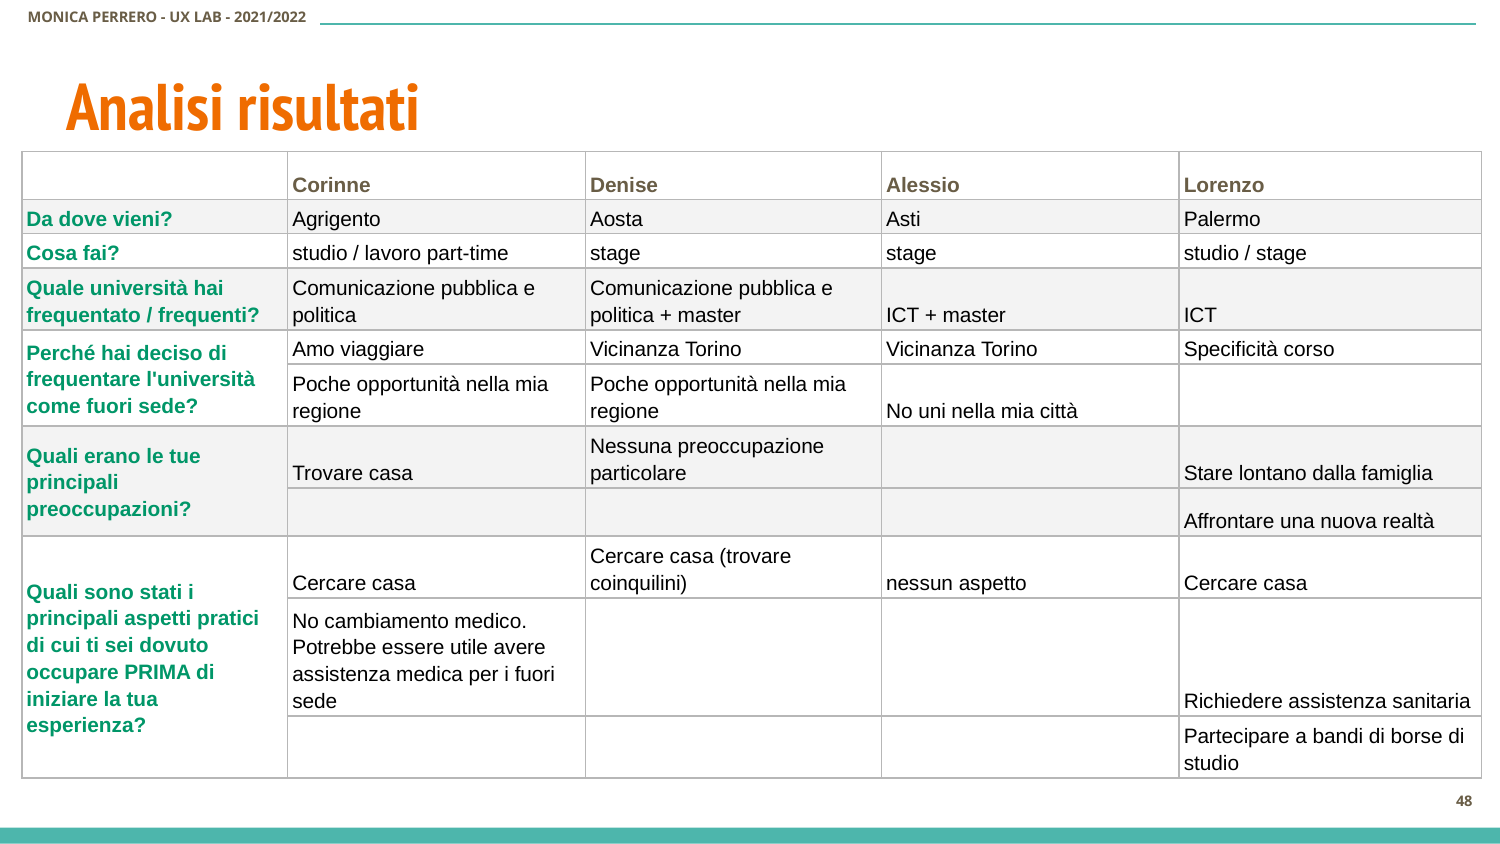

# Analisi risultati
|  | Corinne | Denise | Alessio | Lorenzo |
| --- | --- | --- | --- | --- |
| Da dove vieni? | Agrigento | Aosta | Asti | Palermo |
| Cosa fai? | studio / lavoro part-time | stage | stage | studio / stage |
| Quale università hai frequentato / frequenti? | Comunicazione pubblica e politica | Comunicazione pubblica e politica + master | ICT + master | ICT |
| Perché hai deciso di frequentare l'università come fuori sede? | Amo viaggiare | Vicinanza Torino | Vicinanza Torino | Specificità corso |
|  | Poche opportunità nella mia regione | Poche opportunità nella mia regione | No uni nella mia città |  |
| Quali erano le tue principali preoccupazioni? | Trovare casa | Nessuna preoccupazione particolare |  | Stare lontano dalla famiglia |
|  |  |  |  | Affrontare una nuova realtà |
| Quali sono stati i principali aspetti pratici di cui ti sei dovuto occupare PRIMA di iniziare la tua esperienza? | Cercare casa | Cercare casa (trovare coinquilini) | nessun aspetto | Cercare casa |
|  | No cambiamento medico. Potrebbe essere utile avere assistenza medica per i fuori sede |  |  | Richiedere assistenza sanitaria |
|  |  |  |  | Partecipare a bandi di borse di studio |
48